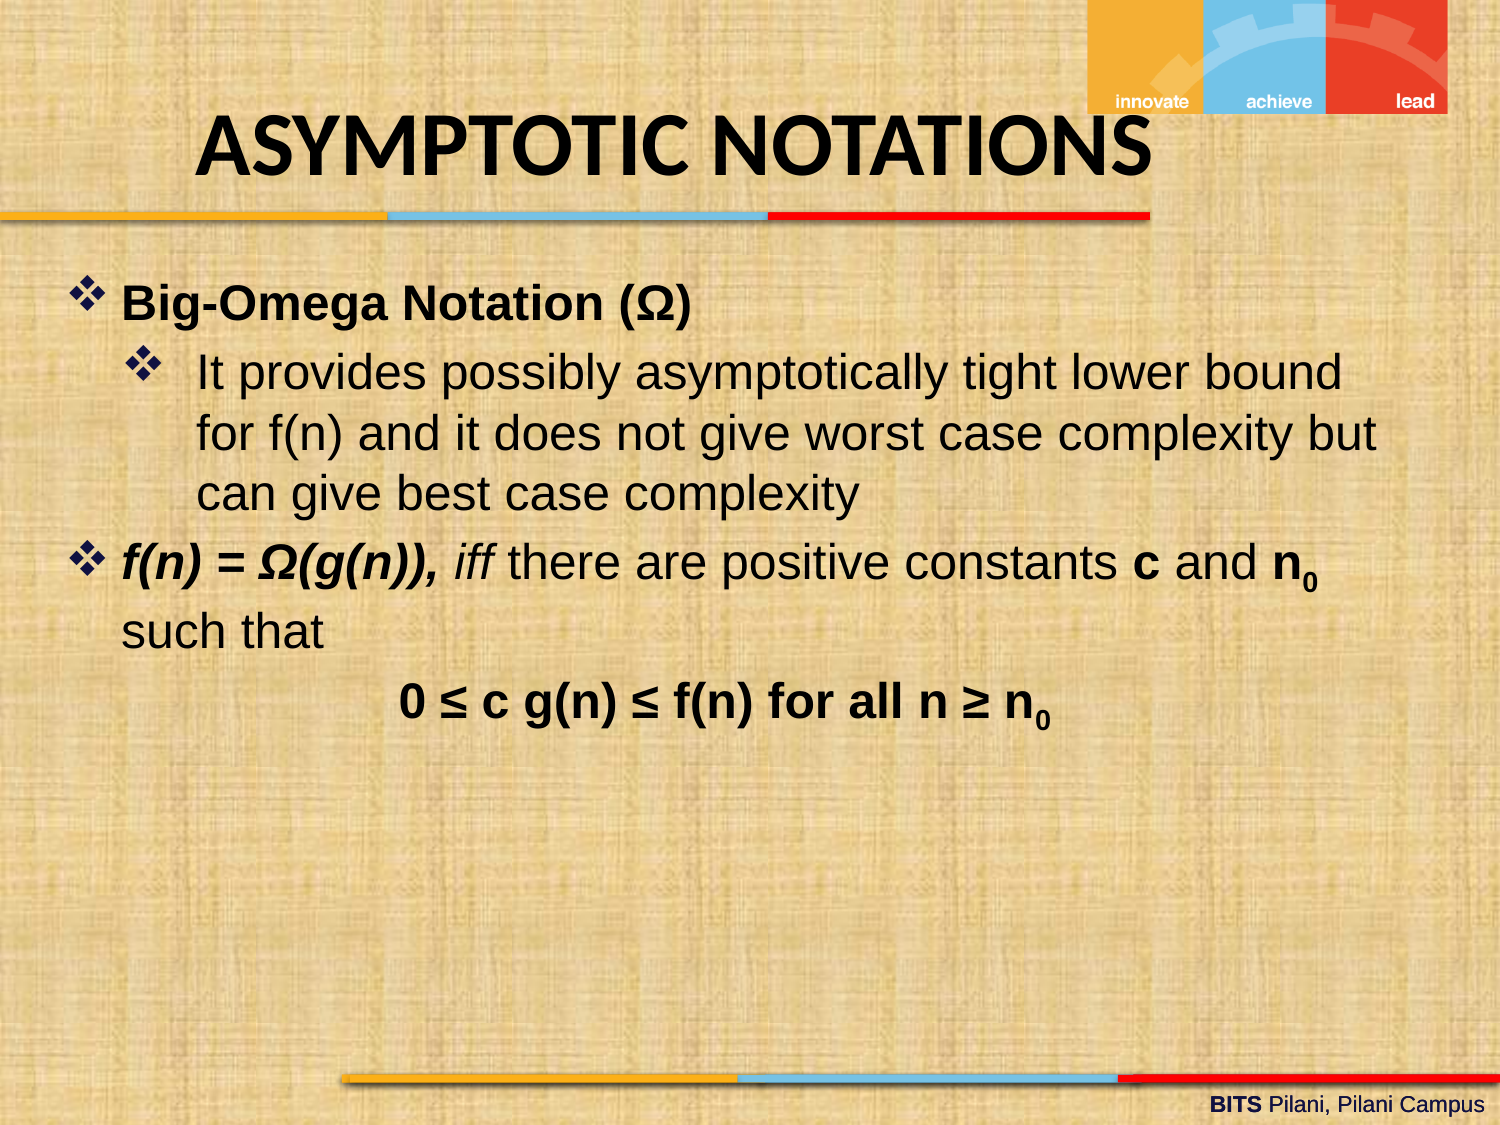

ASYMPTOTIC NOTATIONS
Big-Omega Notation (Ω)
It provides possibly asymptotically tight lower bound for f(n) and it does not give worst case complexity but can give best case complexity
f(n) = Ω(g(n)), iff there are positive constants c and n0 such that
0 ≤ c g(n) ≤ f(n) for all n ≥ n0